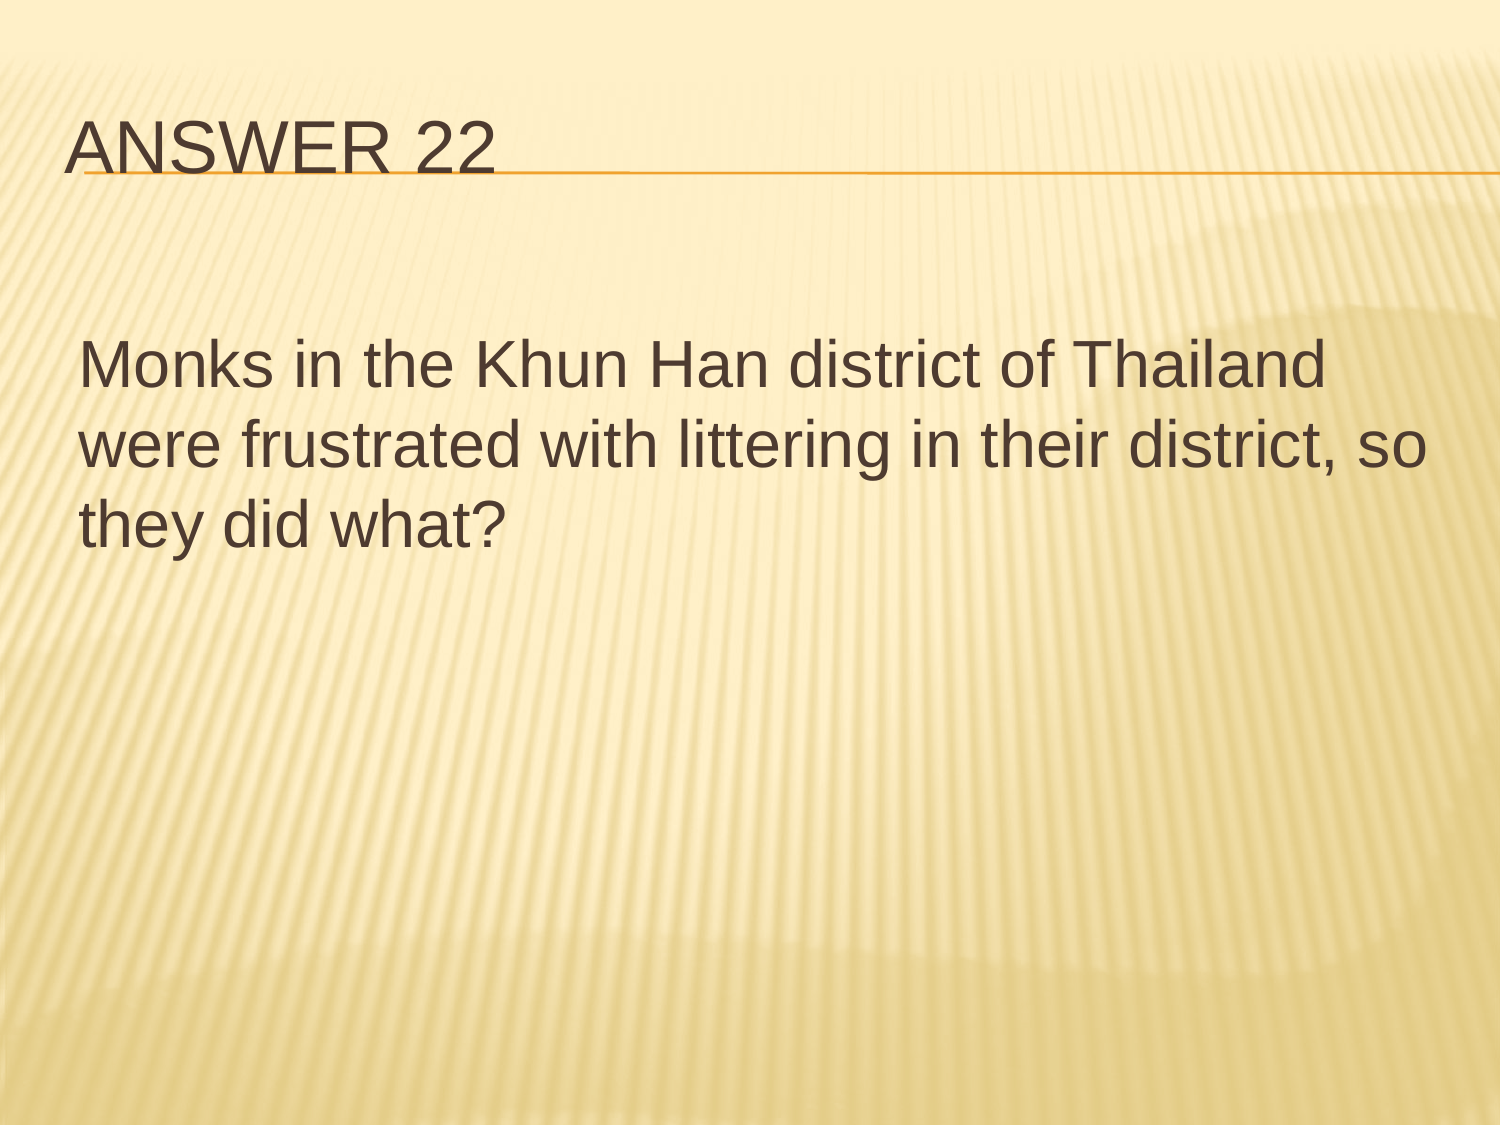

# Answer 22

Monks in the Khun Han district of Thailand were frustrated with littering in their district, so they did what?